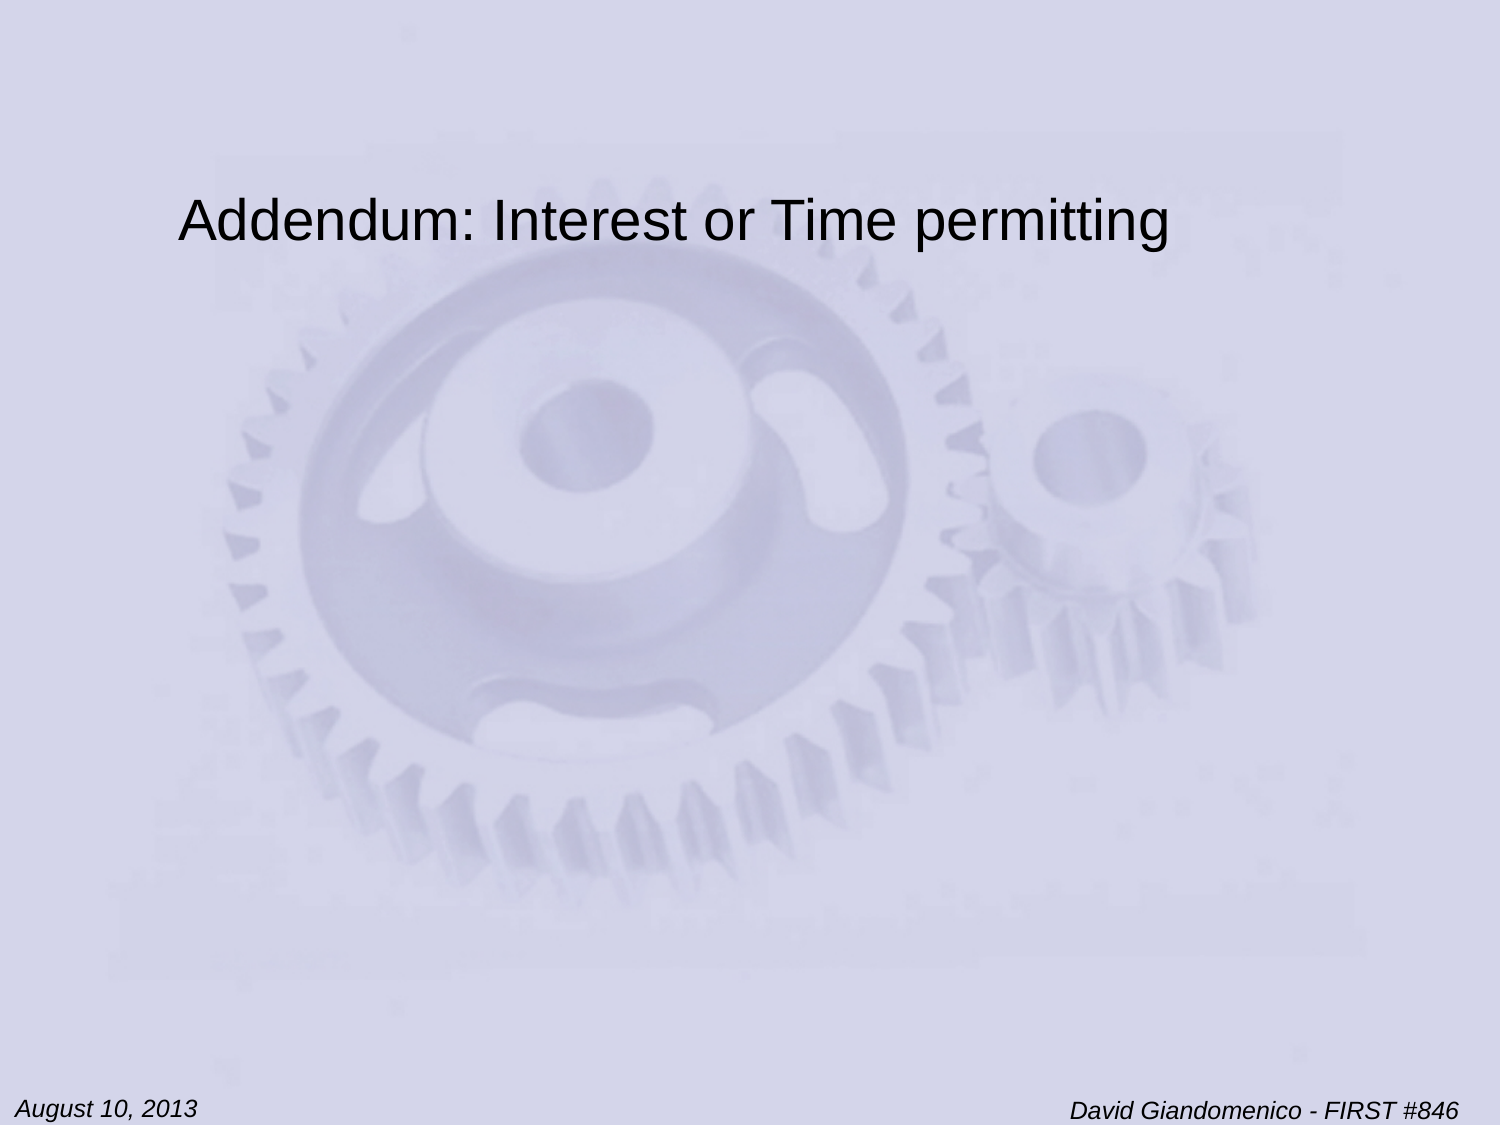

Addendum: Interest or Time permitting
August 10, 2013
David Giandomenico - FIRST #846